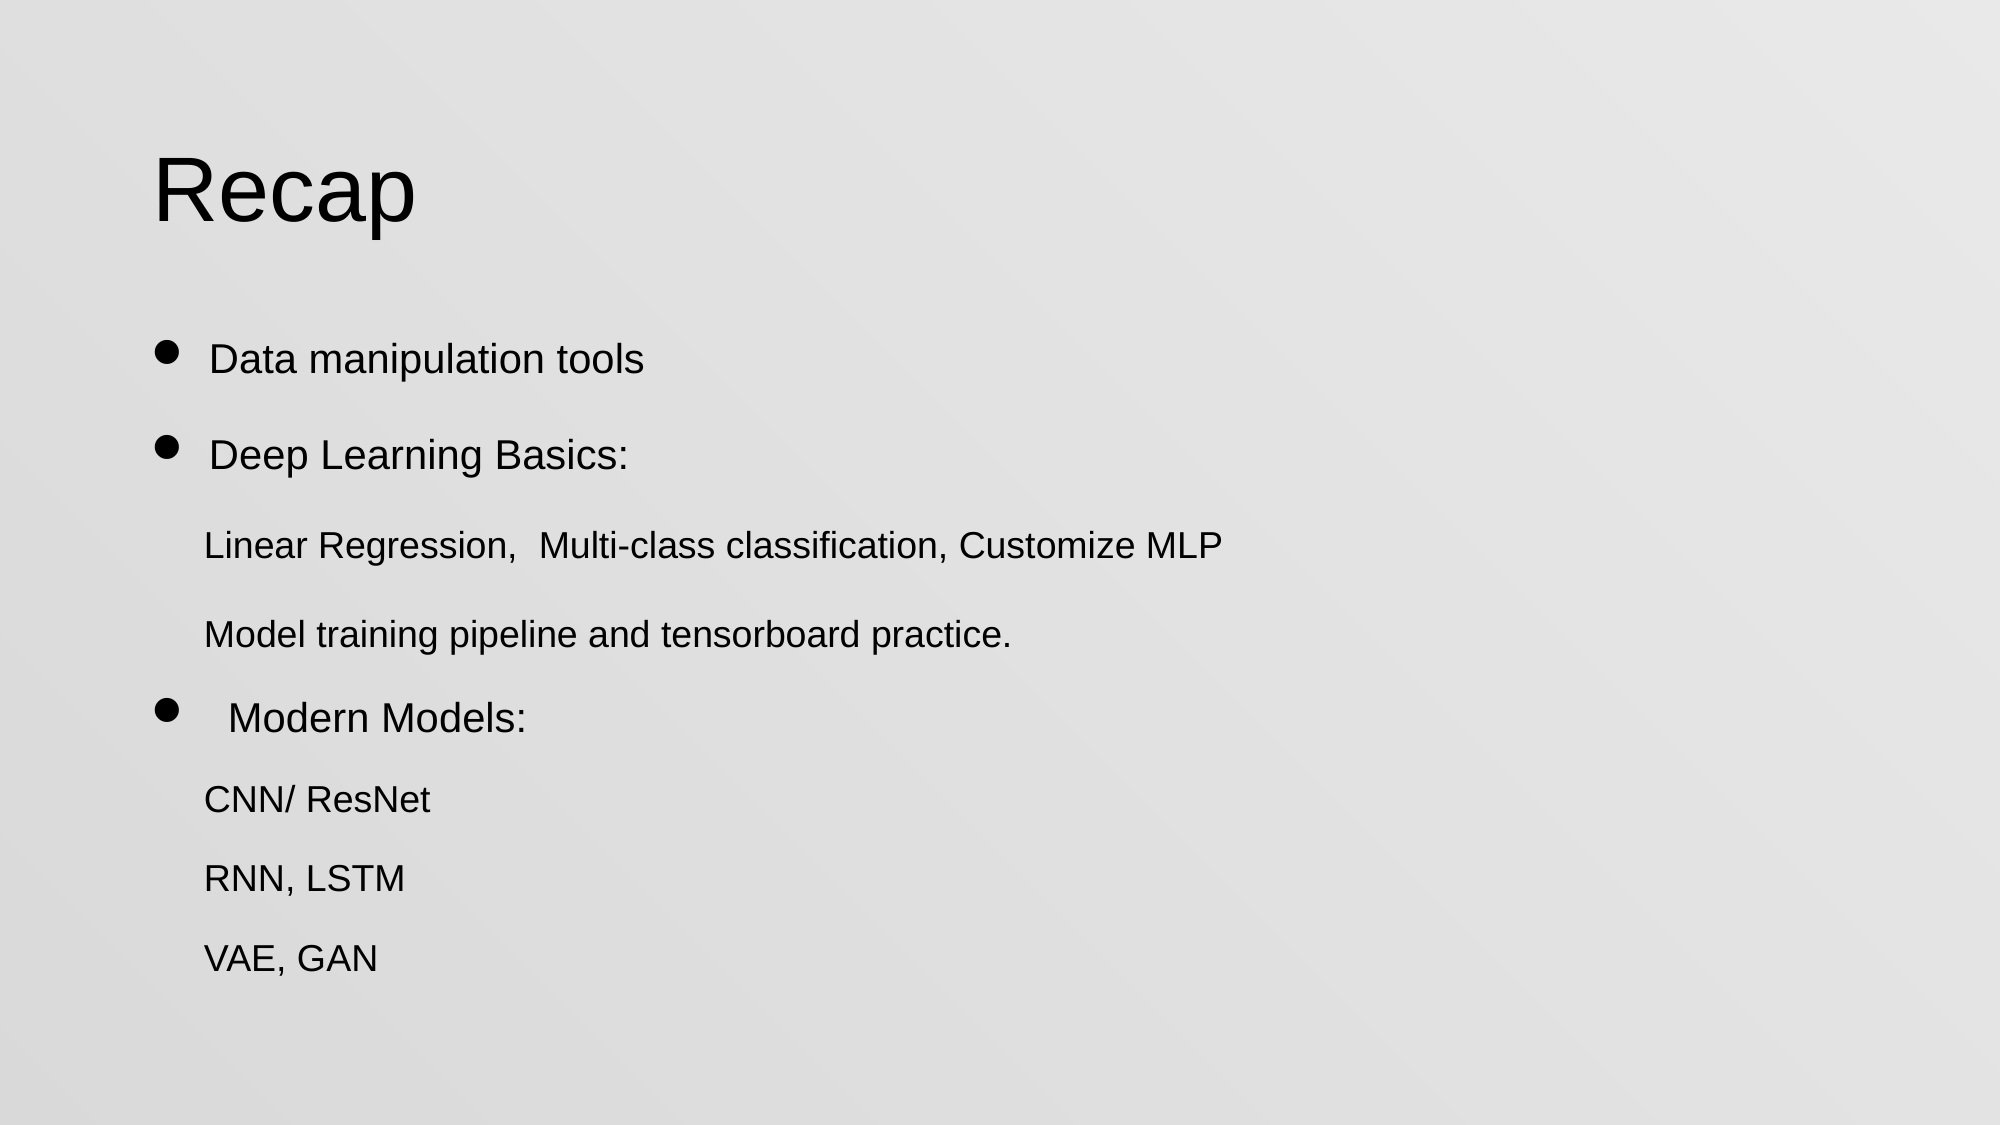

# Recap
Data manipulation tools
Deep Learning Basics:
     Linear Regression,  Multi-class classification, Customize MLP
     Model training pipeline and tensorboard practice.
Modern Models:
     CNN/ ResNet
     RNN, LSTM
     VAE, GAN